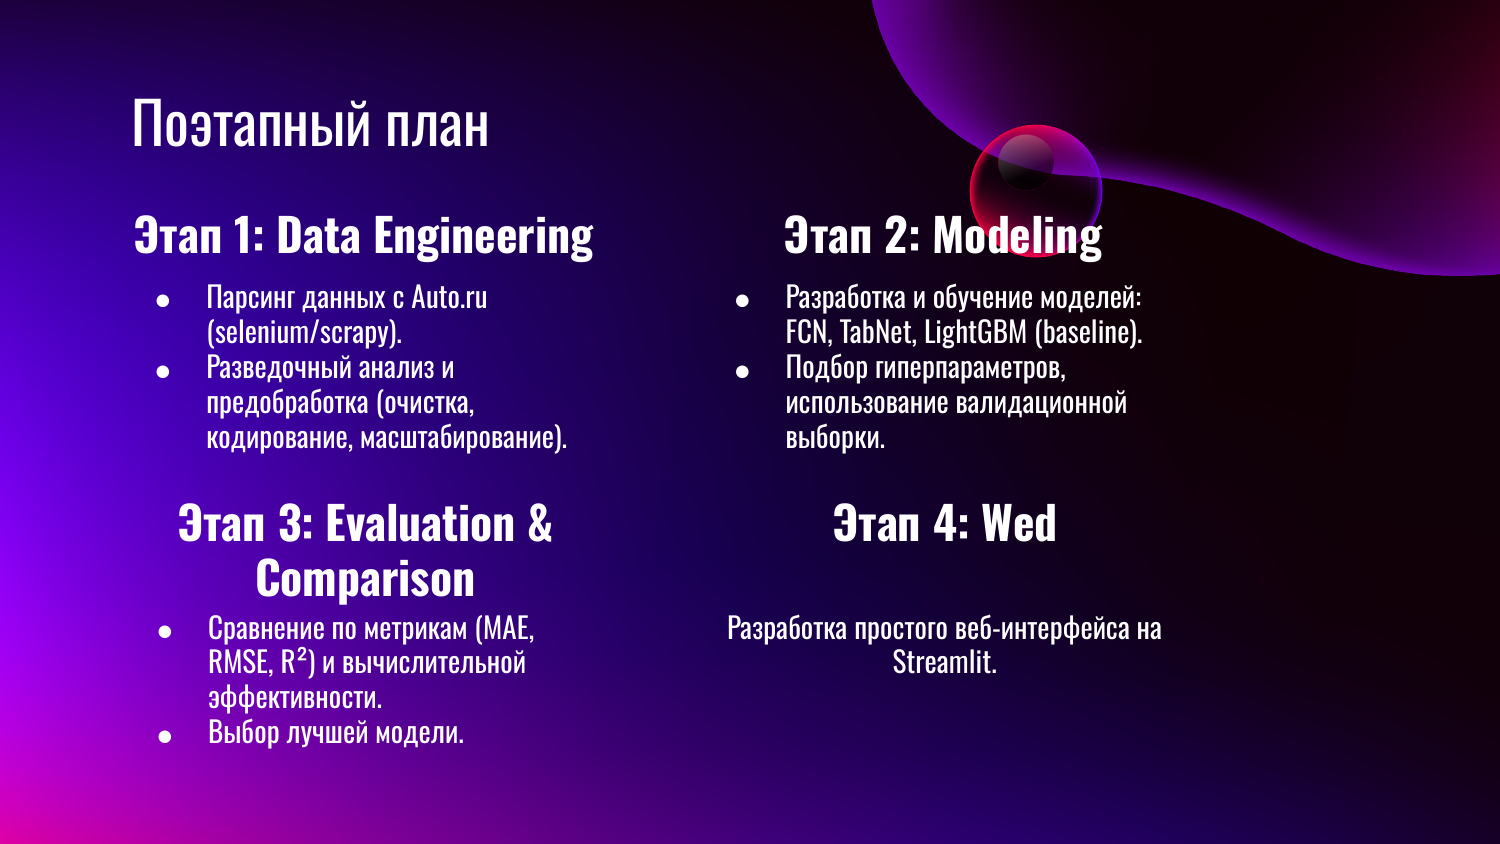

Поэтапный план
# Этап 1: Data Engineering
Этап 2: Modeling
Парсинг данных с Auto.ru (selenium/scrapy).
Разведочный анализ и предобработка (очистка, кодирование, масштабирование).
Разработка и обучение моделей: FCN, TabNet, LightGBM (baseline).
Подбор гиперпараметров, использование валидационной выборки.
Этап 3: Evaluation & Comparison
Этап 4: Wed
Сравнение по метрикам (MAE, RMSE, R²) и вычислительной эффективности.
Выбор лучшей модели.
Разработка простого веб-интерфейса на Streamlit.